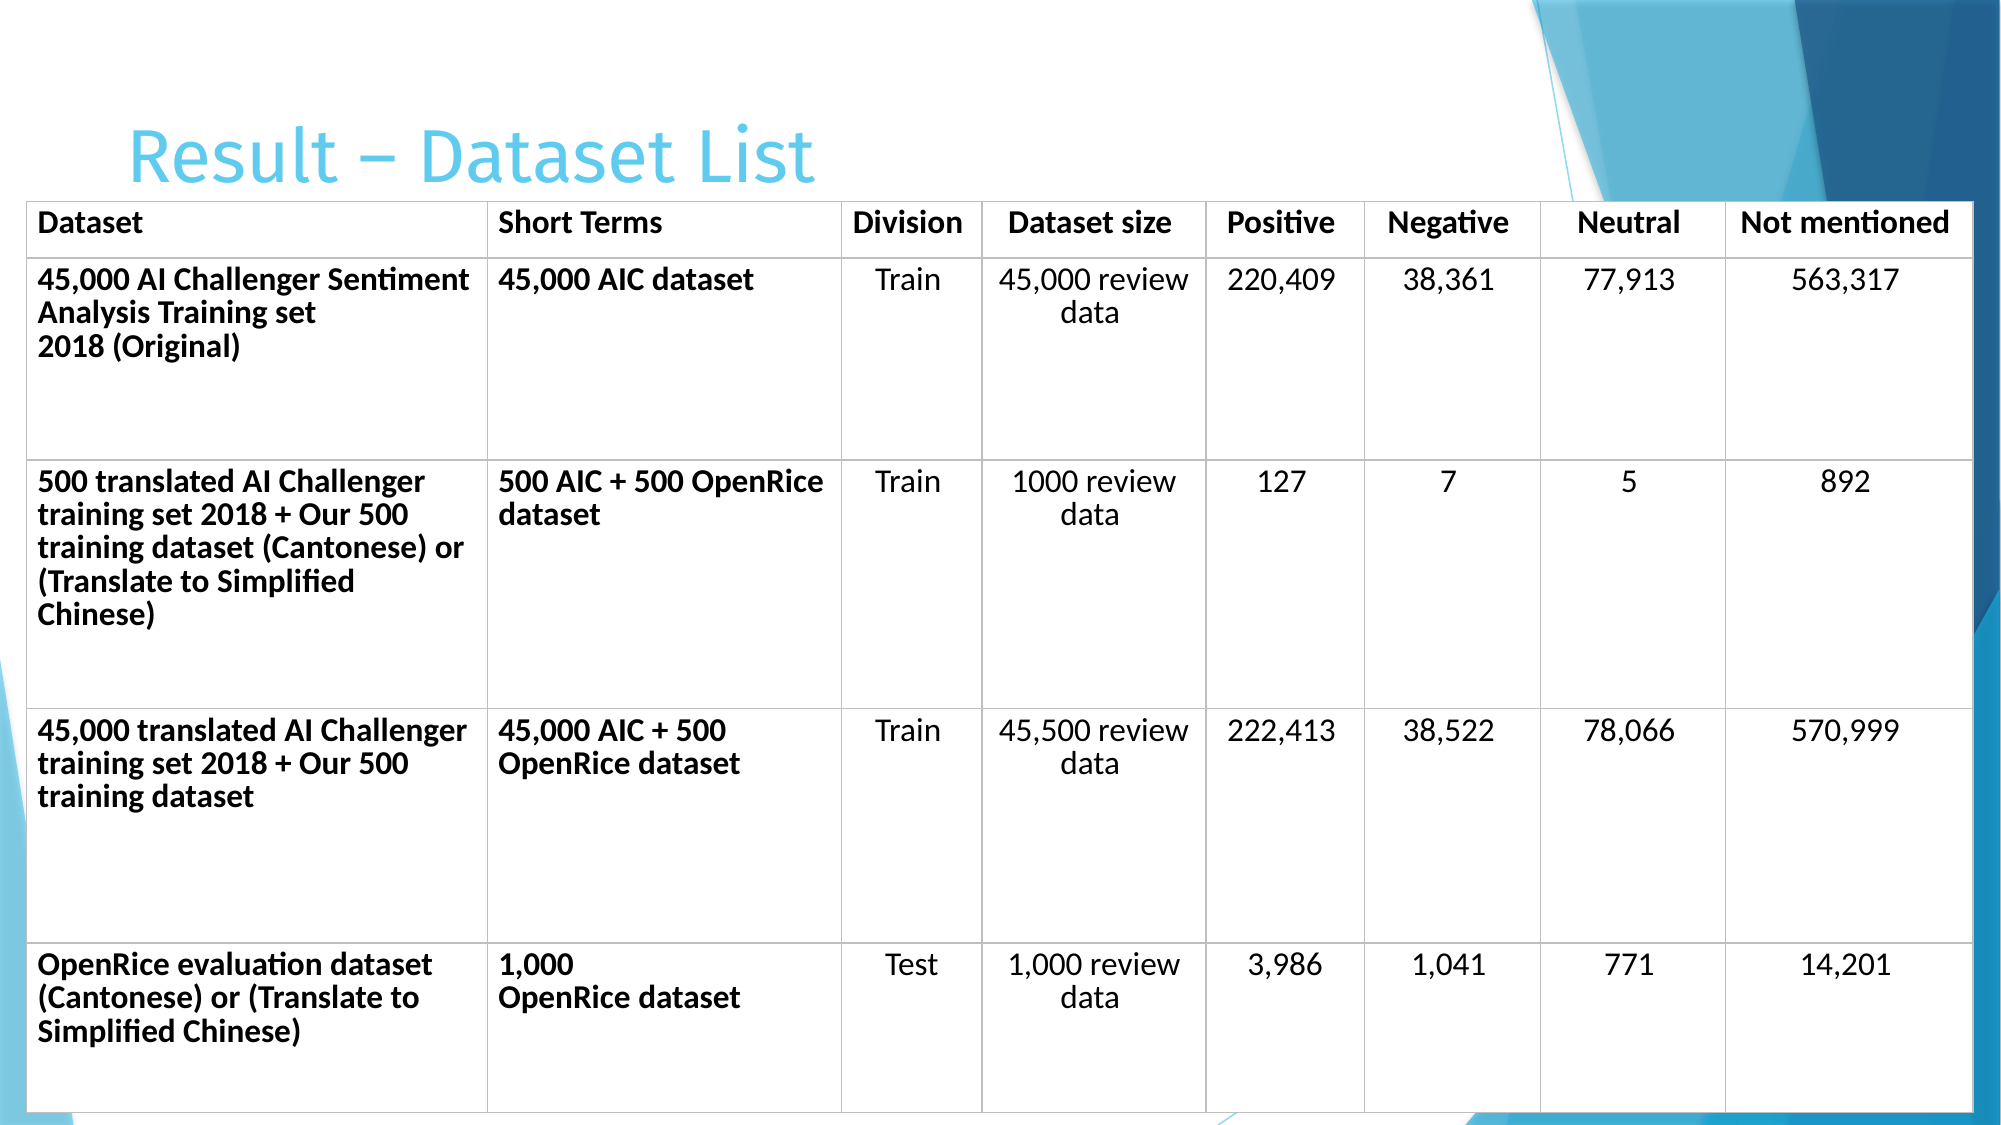

# Result – Dataset List
| Dataset | Short Terms | Division | Dataset size | Positive | Negative | Neutral | Not mentioned |
| --- | --- | --- | --- | --- | --- | --- | --- |
| 45,000 AI Challenger Sentiment Analysis Training set 2018 (Original) | 45,000 AIC dataset | Train | 45,000 review data | 220,409 | 38,361 | 77,913 | 563,317 |
| 500 translated AI Challenger training set 2018 + Our 500 training dataset (Cantonese) or (Translate to Simplified Chinese) | 500 AIC + 500 OpenRice dataset | Train | 1000 review data | 127 | 7 | 5 | 892 |
| 45,000 translated AI Challenger training set 2018 + Our 500 training dataset | 45,000 AIC + 500 OpenRice dataset | Train | 45,500 review data | 222,413 | 38,522 | 78,066 | 570,999 |
| OpenRice evaluation dataset (Cantonese) or (Translate to Simplified Chinese) | 1,000 OpenRice dataset | Test | 1,000 review data | 3,986 | 1,041 | 771 | 14,201 |